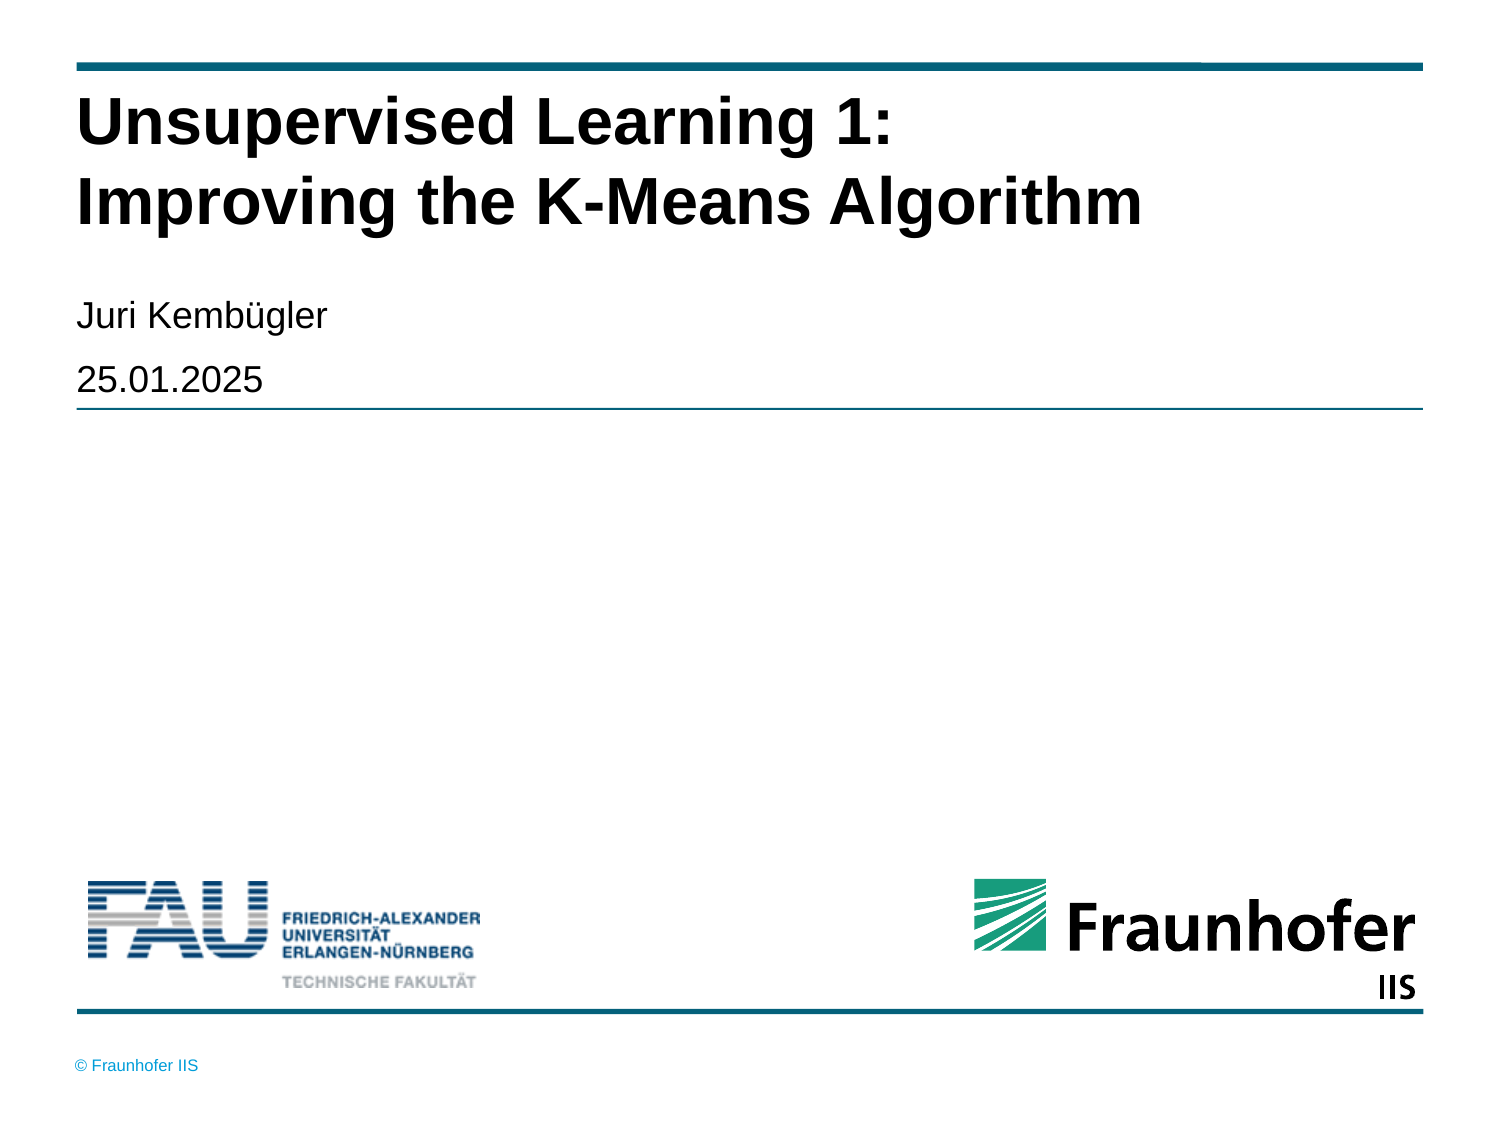

# Unsupervised Learning 1: Improving the K-Means Algorithm
Juri Kembügler
25.01.2025